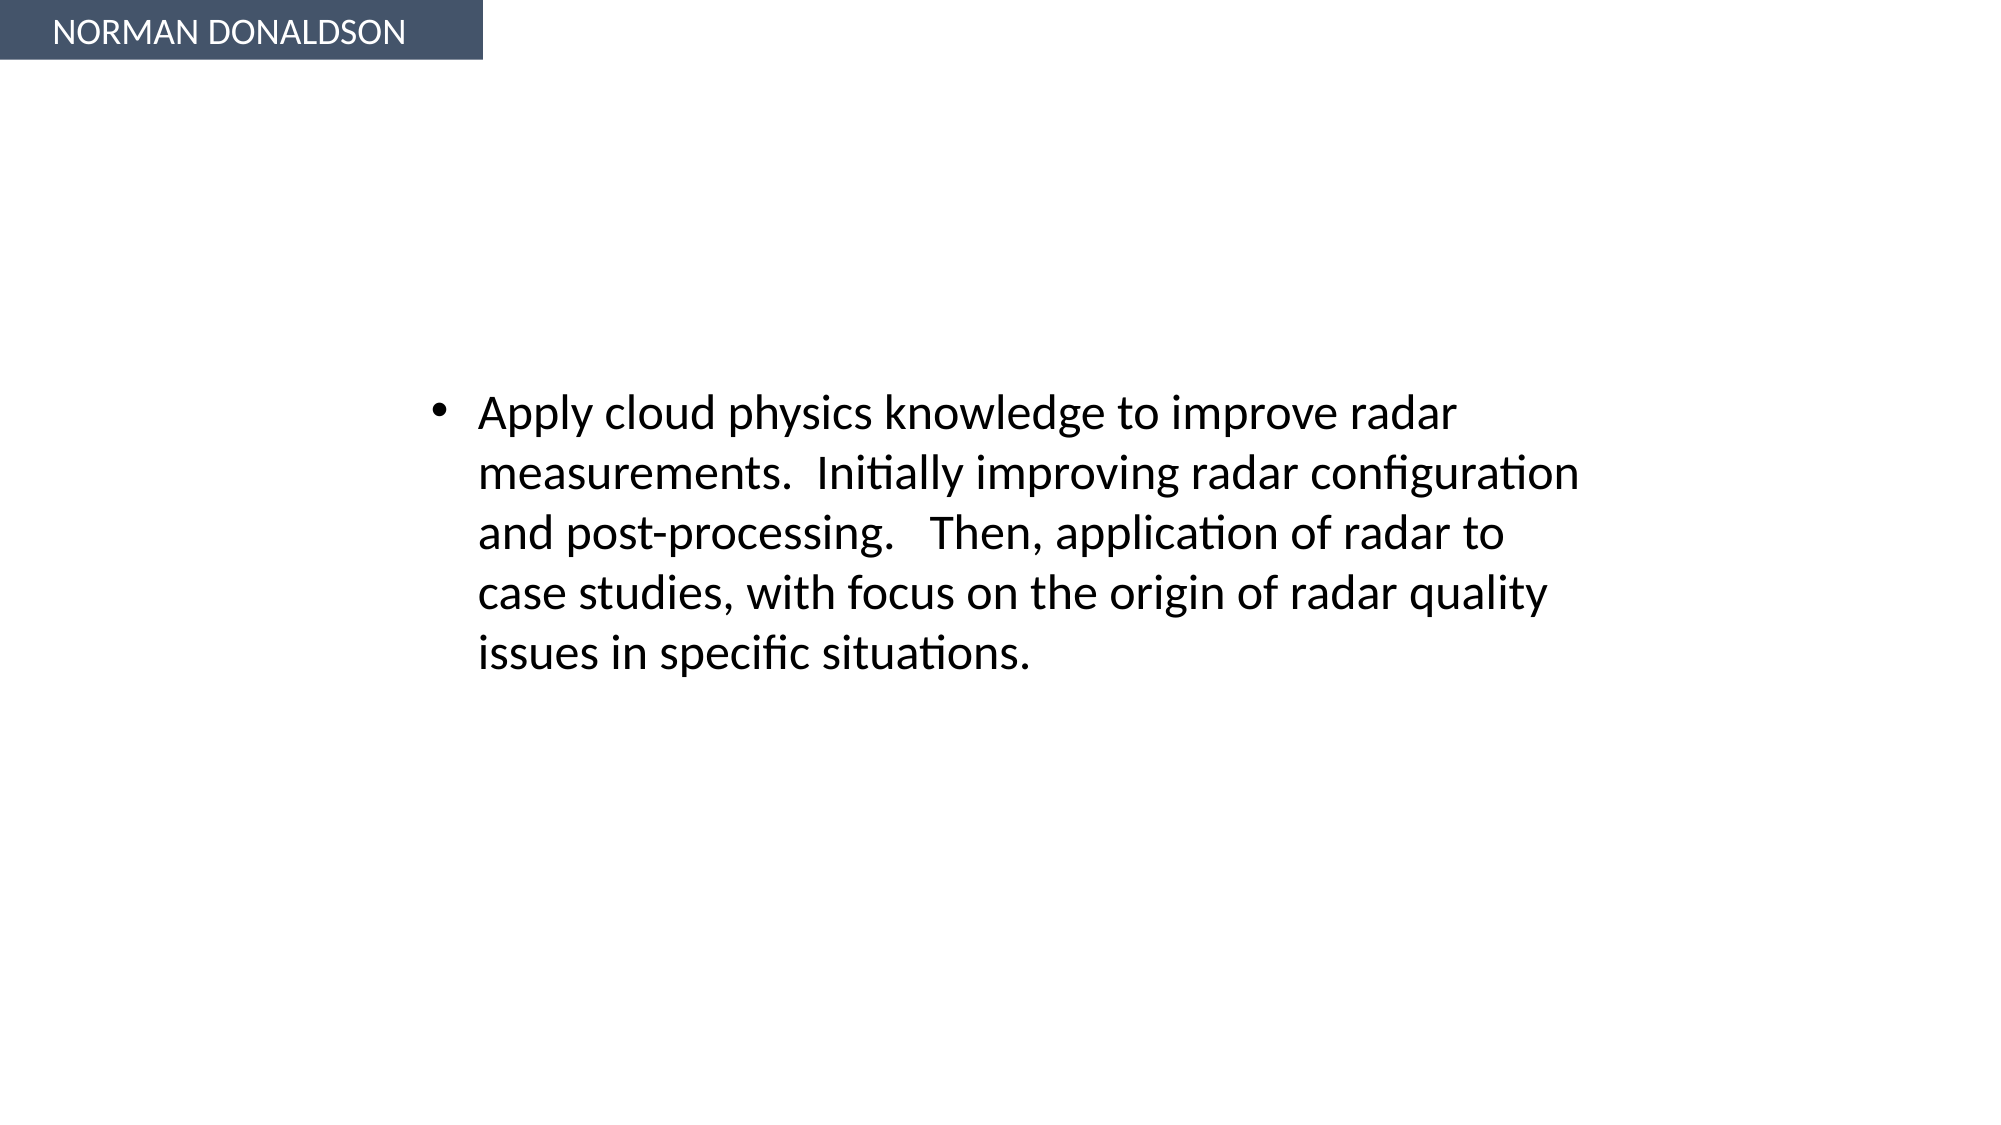

NORMAN DONALDSON
Apply cloud physics knowledge to improve radar measurements.  Initially improving radar configuration and post-processing.   Then, application of radar to case studies, with focus on the origin of radar quality issues in specific situations.